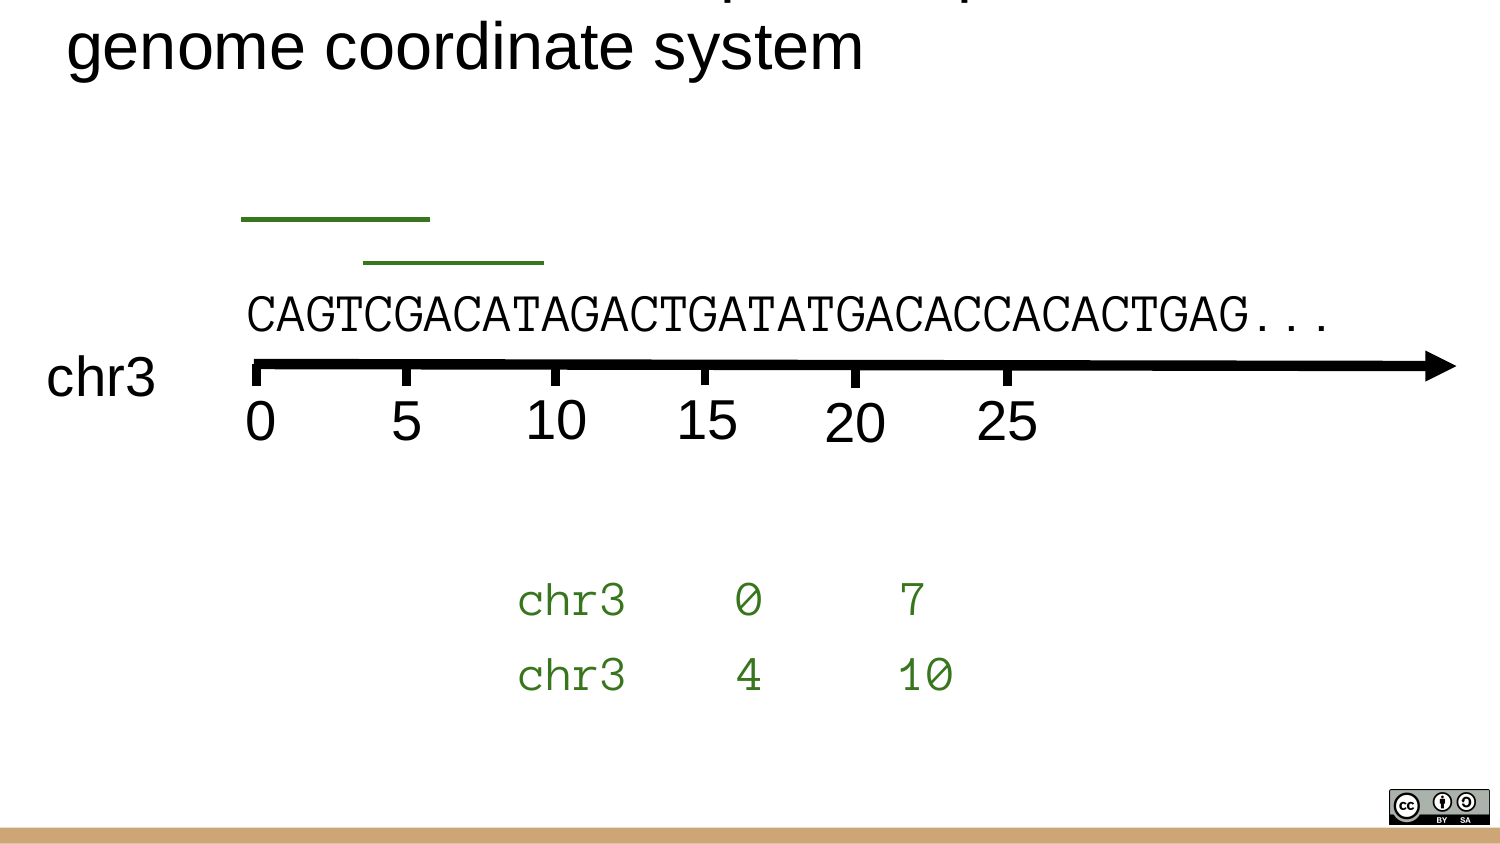

# Genome arithmetic depends upon the genome coordinate system
CAGTCGACATAGACTGATATGACACCACACTGAG...
chr3
10
15
0
5
25
20
chr3    0     7
chr3    4     10